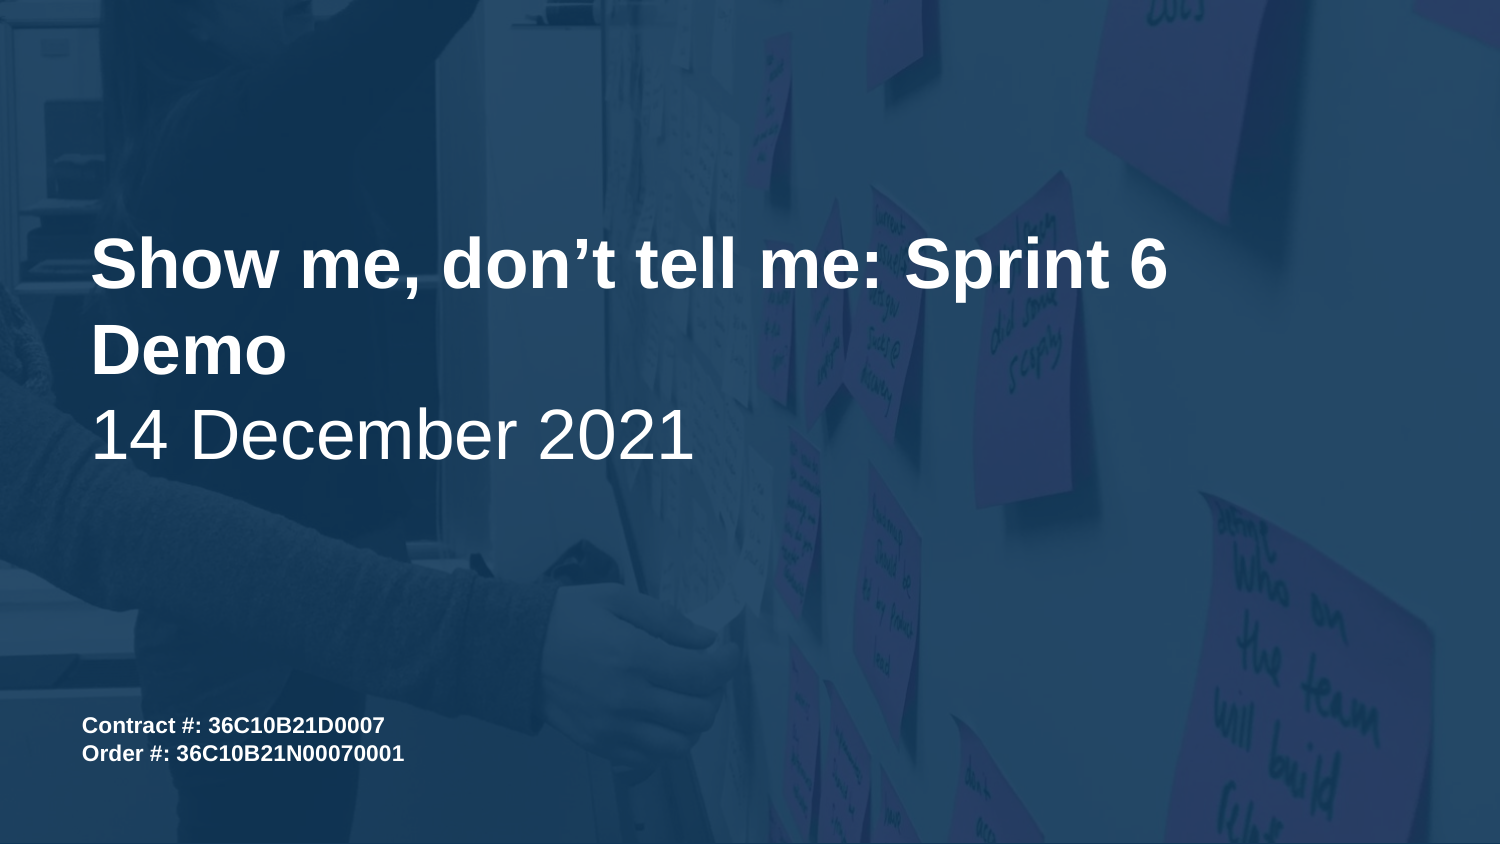

# Show me, don’t tell me: Sprint 6 Demo
14 December 2021
Contract #: 36C10B21D0007
Order #: 36C10B21N00070001